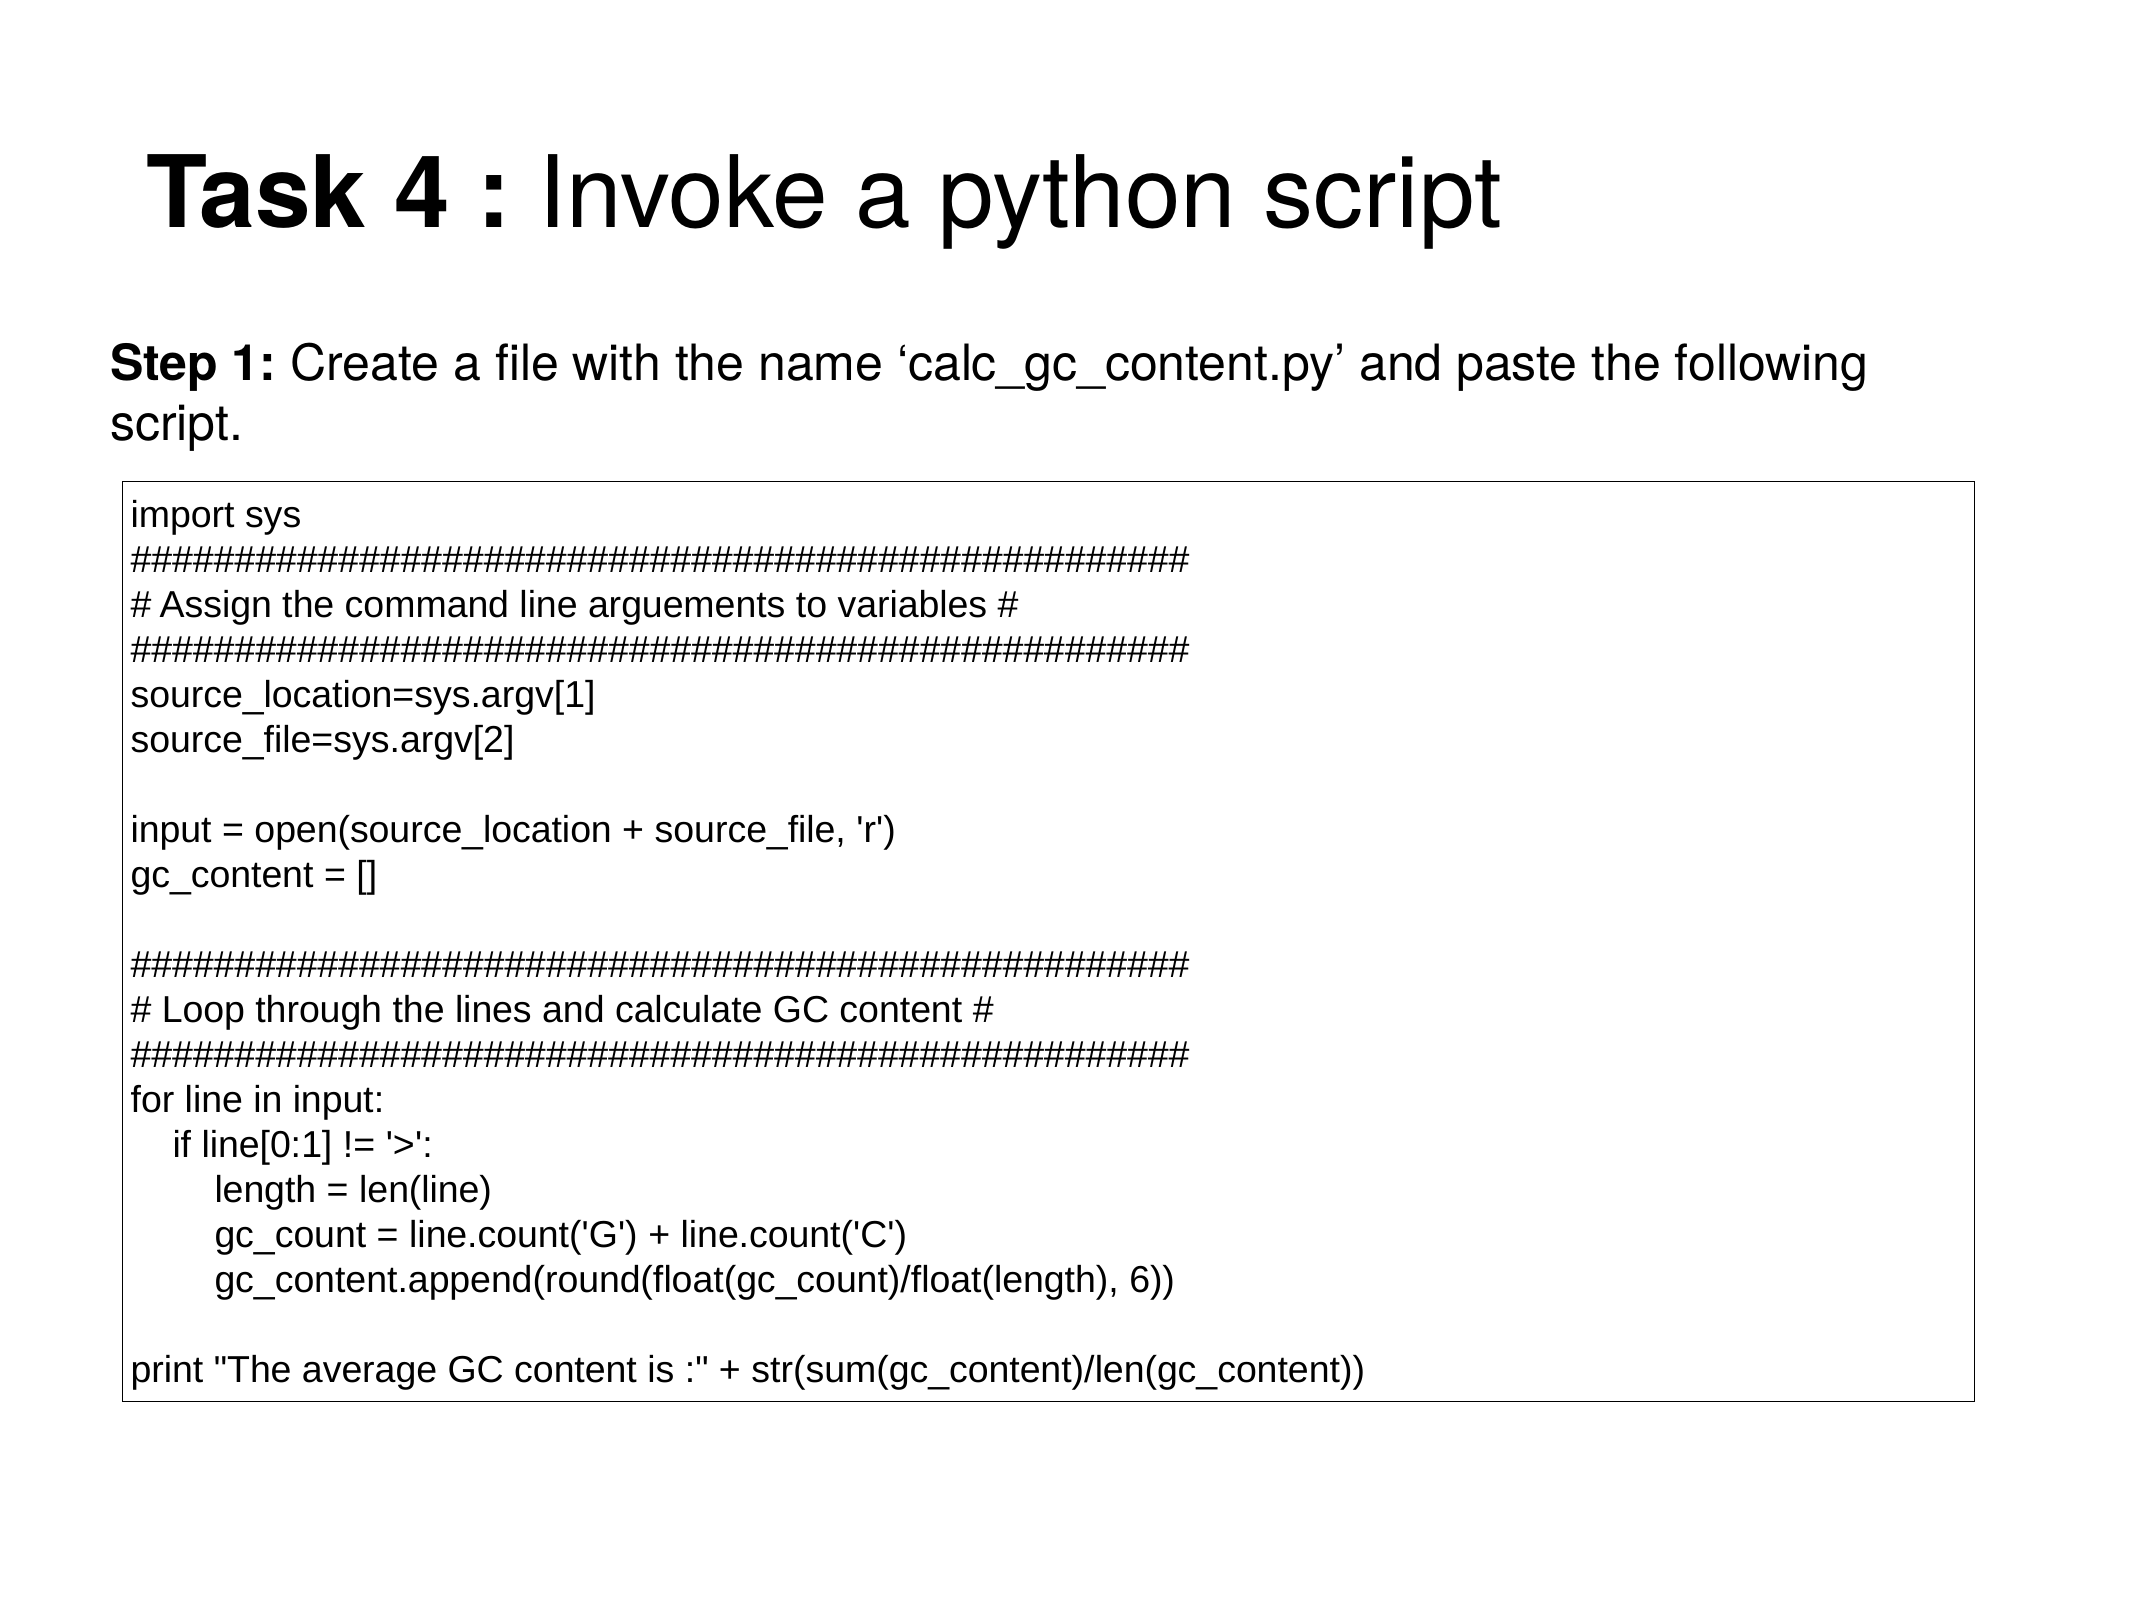

# Task 4 : Invoke a python script
Step 1: Create a file with the name ‘calc_gc_content.py’ and paste the following script.
import sys
###################################################
# Assign the command line arguements to variables #
###################################################
source_location=sys.argv[1]
source_file=sys.argv[2]

input = open(source_location + source_file, 'r')
gc_content = []

###################################################
# Loop through the lines and calculate GC content #
###################################################
for line in input:
    if line[0:1] != '>':
        length = len(line)
        gc_count = line.count('G') + line.count('C')
        gc_content.append(round(float(gc_count)/float(length), 6))

print "The average GC content is :" + str(sum(gc_content)/len(gc_content))